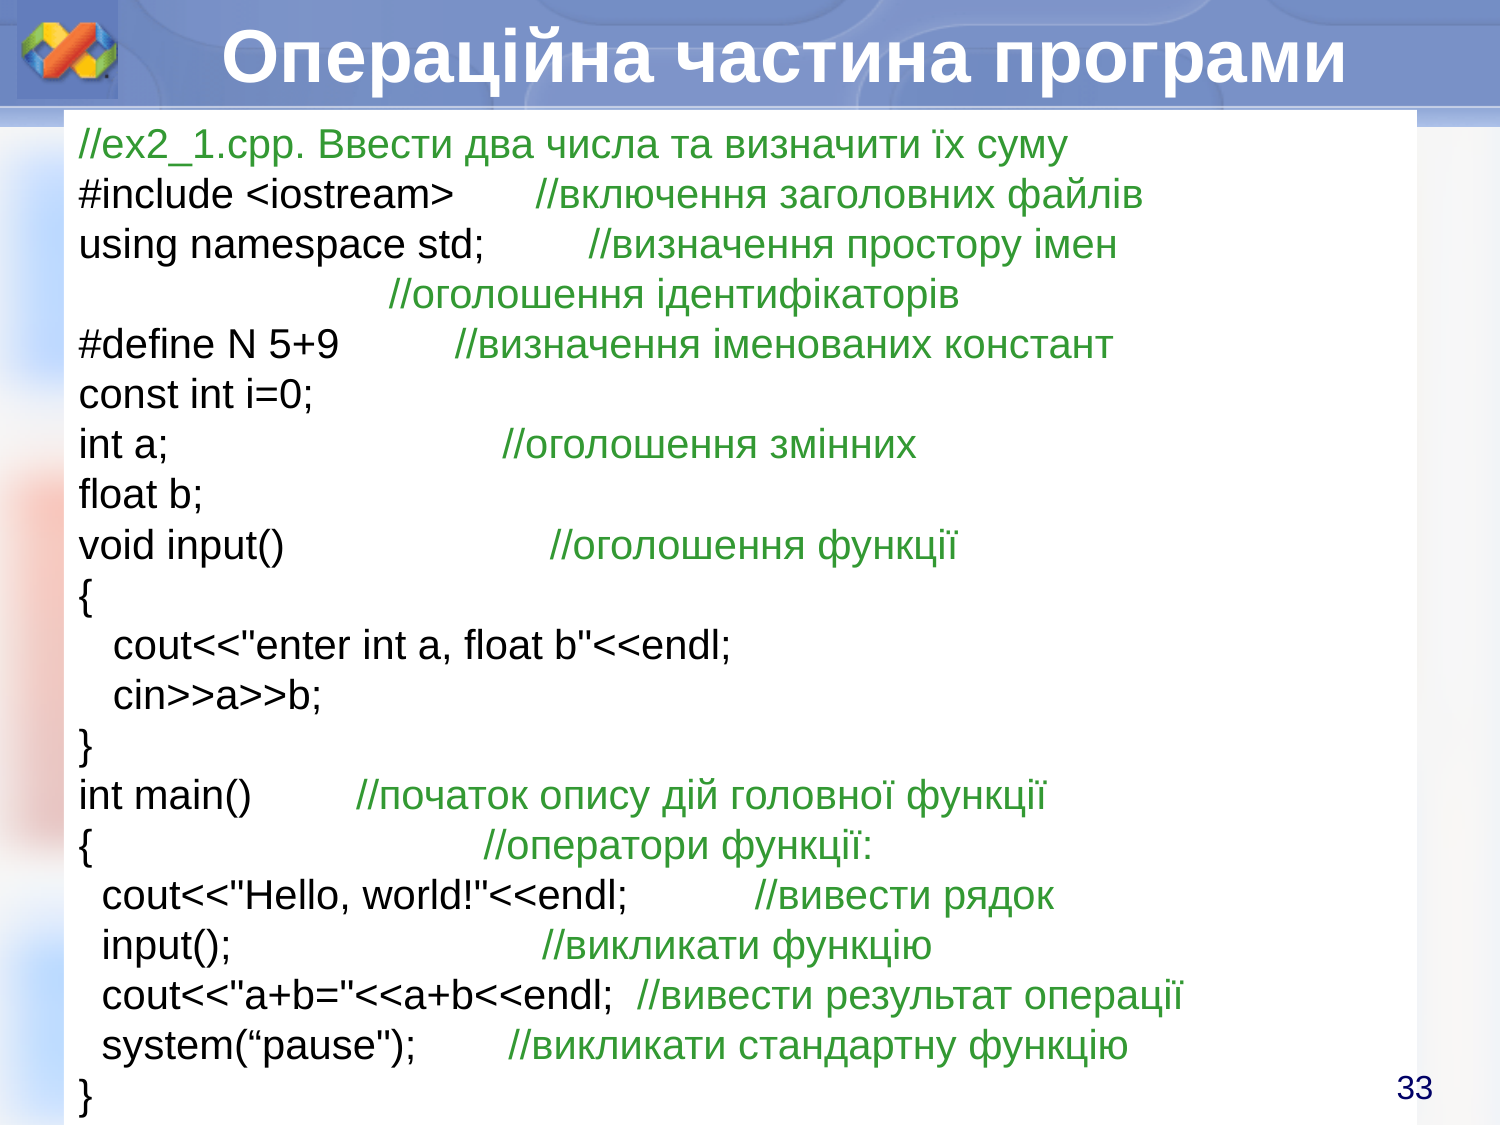

Операційна частина програми
//ex2_1.cpp. Ввести два числа та визначити їх суму
#include <iostream>       //включення заголовних файлів
using namespace std;         //визначення простору імен
                           //оголошення ідентифікаторів
#define N 5+9          //визначення іменованих констант
const int i=0;
int a;                             //оголошення змінних
float b;
void input()                       //оголошення функції
{
   cout<<"enter int a, float b"<<endl;
   cin>>a>>b;
}
int main()         //початок опису дій головної функції
{                                  //оператори функції:
  cout<<"Hello, world!"<<endl;           //вивести рядок
  input();                           //викликати функцію
  cout<<"a+b="<<a+b<<endl;  //вивести результат операції
  system(“pause");        //викликати стандартну функцію
}

33